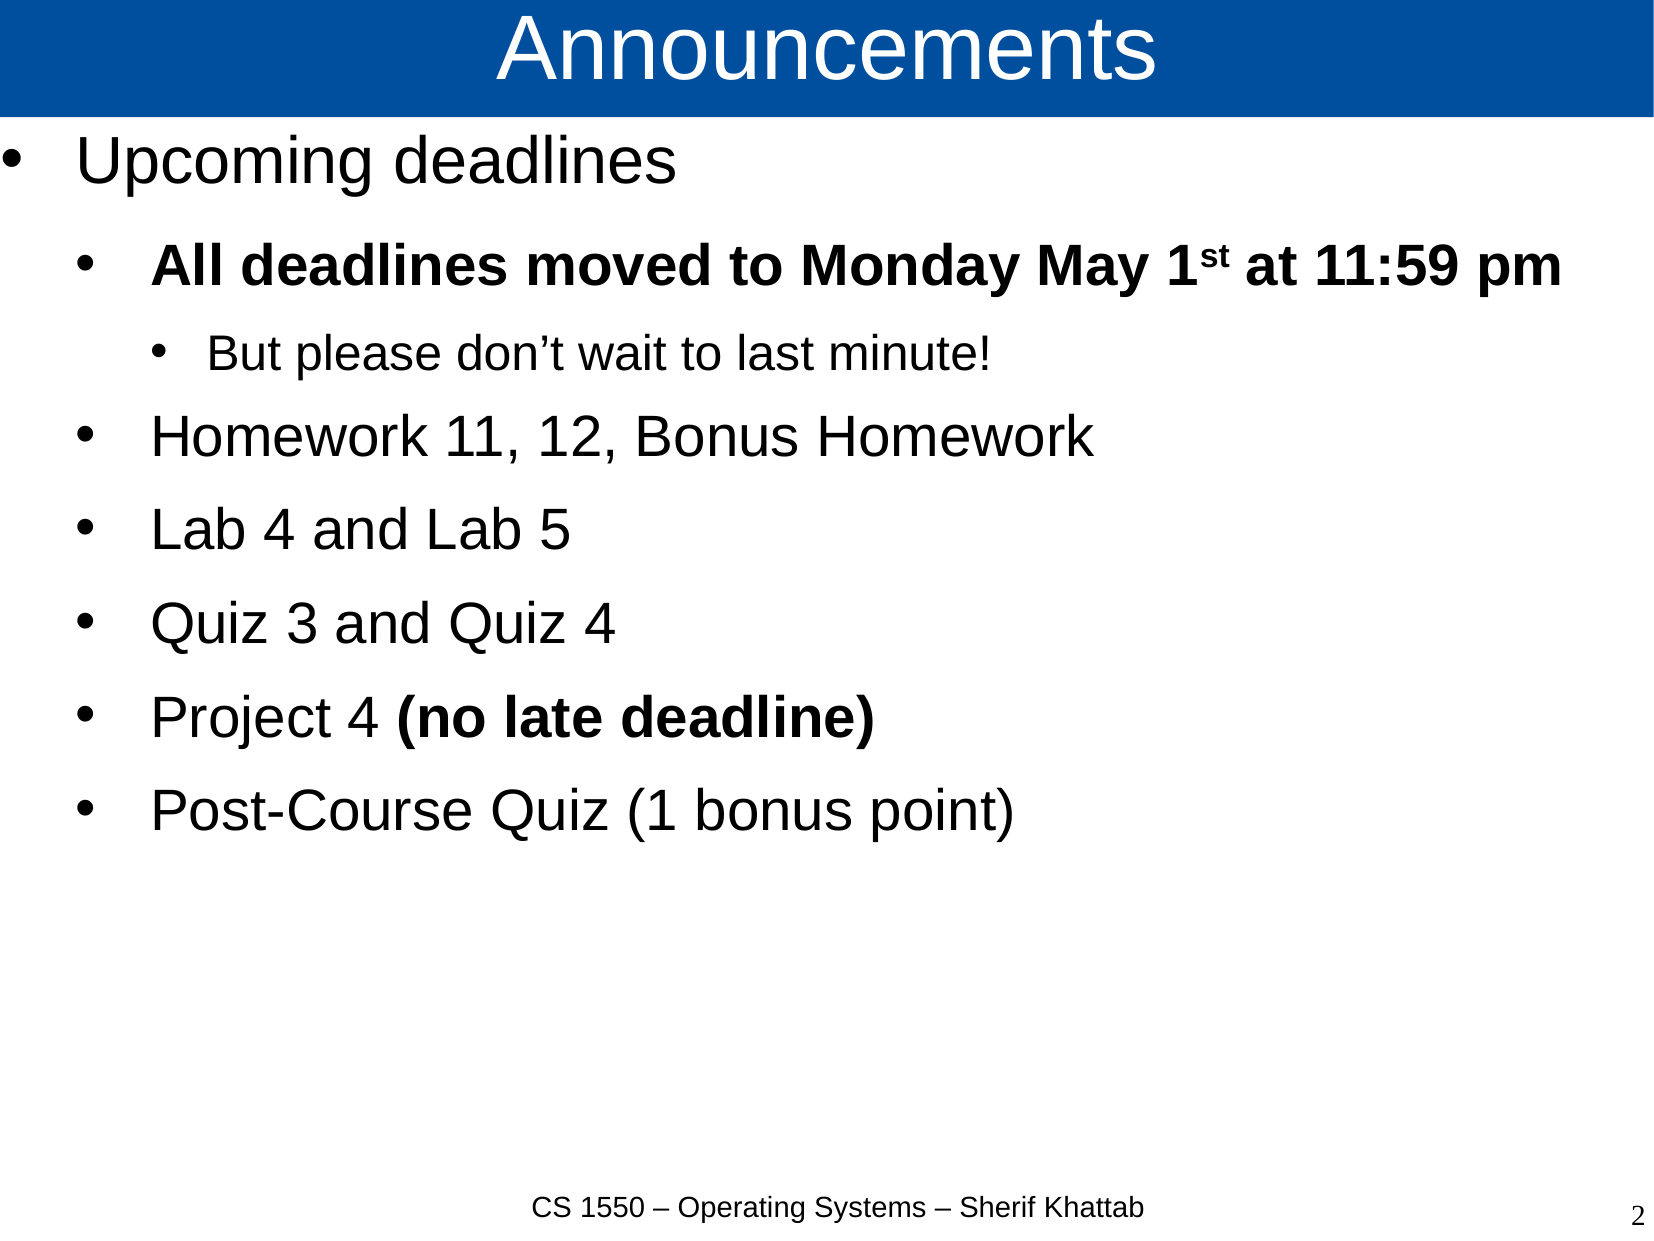

# Announcements
Upcoming deadlines
All deadlines moved to Monday May 1st at 11:59 pm
But please don’t wait to last minute!
Homework 11, 12, Bonus Homework
Lab 4 and Lab 5
Quiz 3 and Quiz 4
Project 4 (no late deadline)
Post-Course Quiz (1 bonus point)
CS 1550 – Operating Systems – Sherif Khattab
2